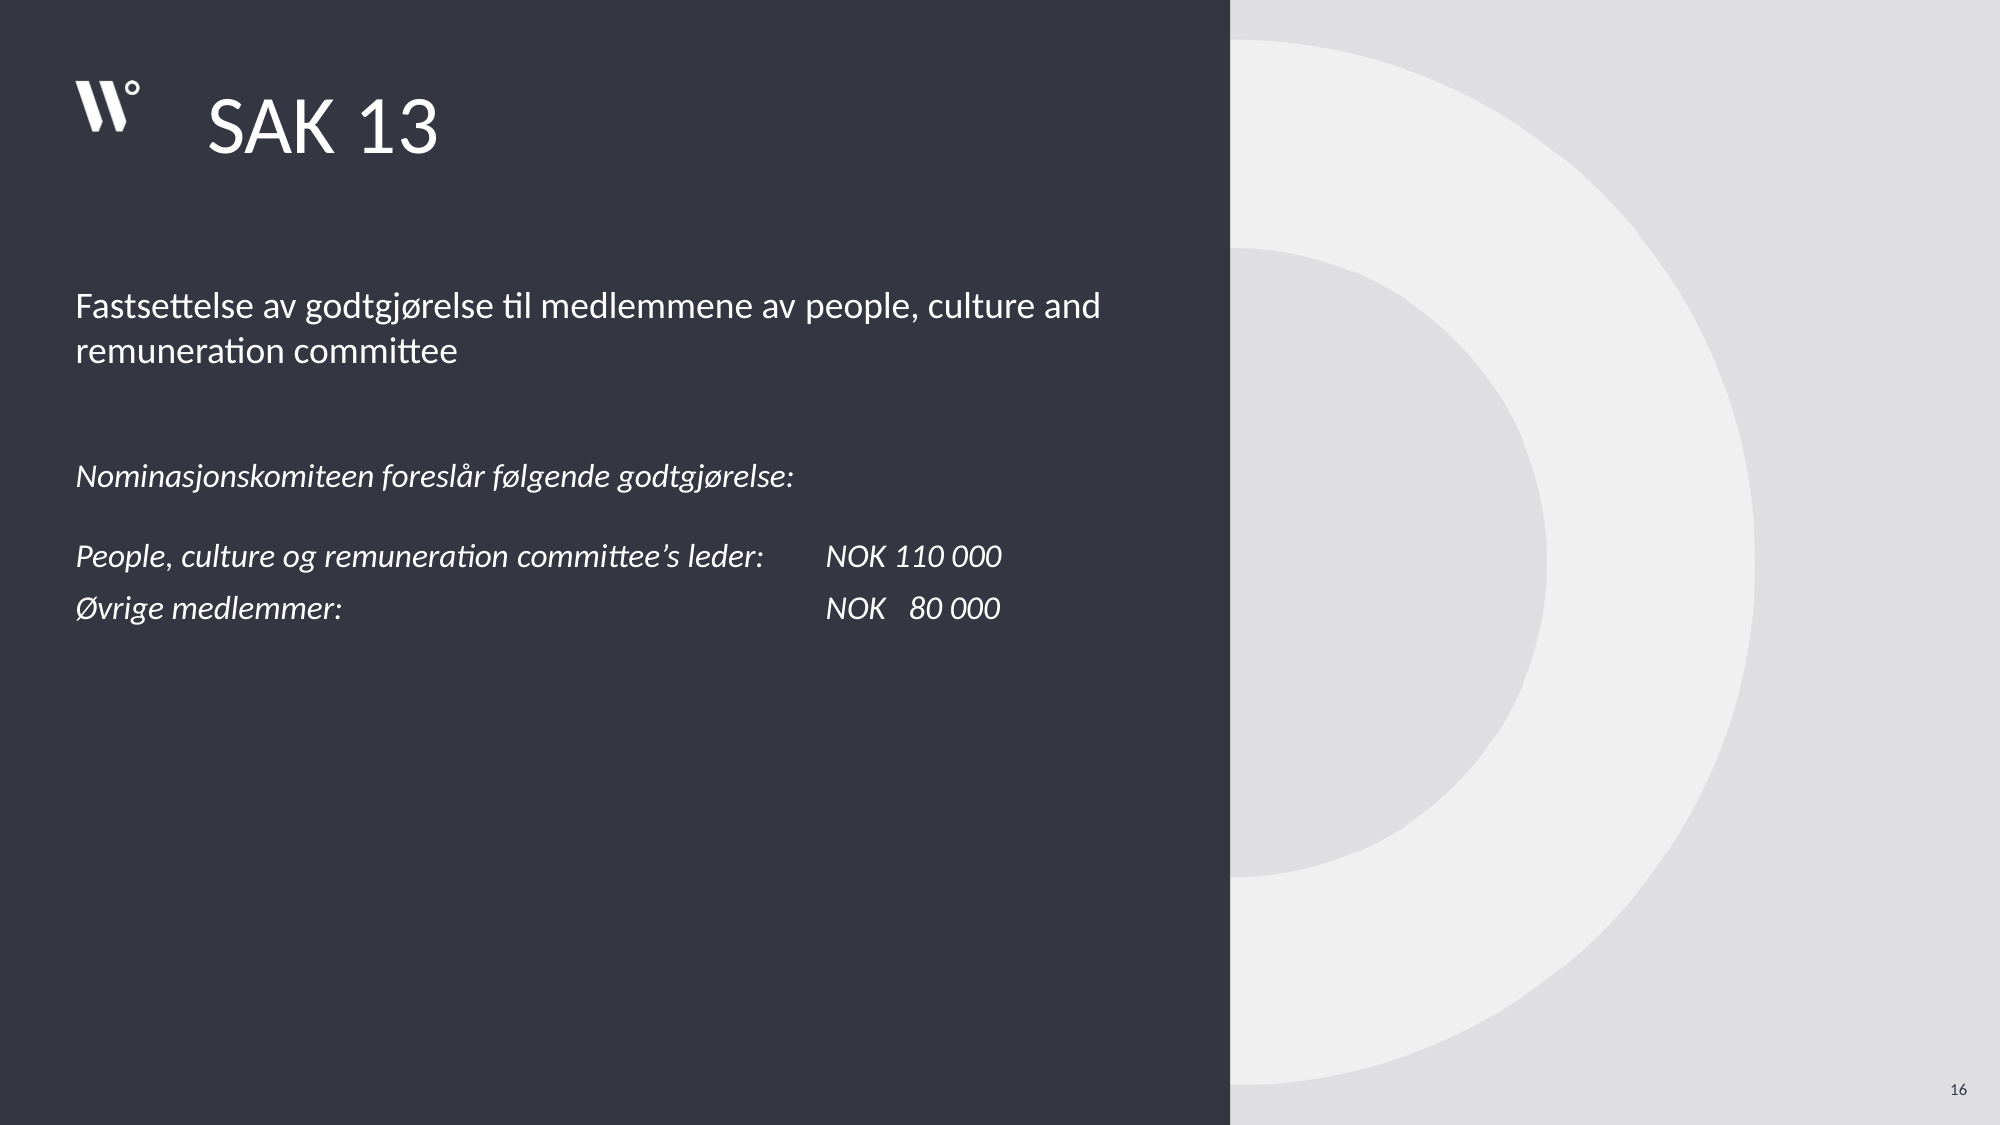

# SAK 13
Fastsettelse av godtgjørelse til medlemmene av people, culture and remuneration committee

Nominasjonskomiteen foreslår følgende godtgjørelse:
People, culture og remuneration committee’s leder: 	NOK 110 000
Øvrige medlemmer: 				NOK   80 000